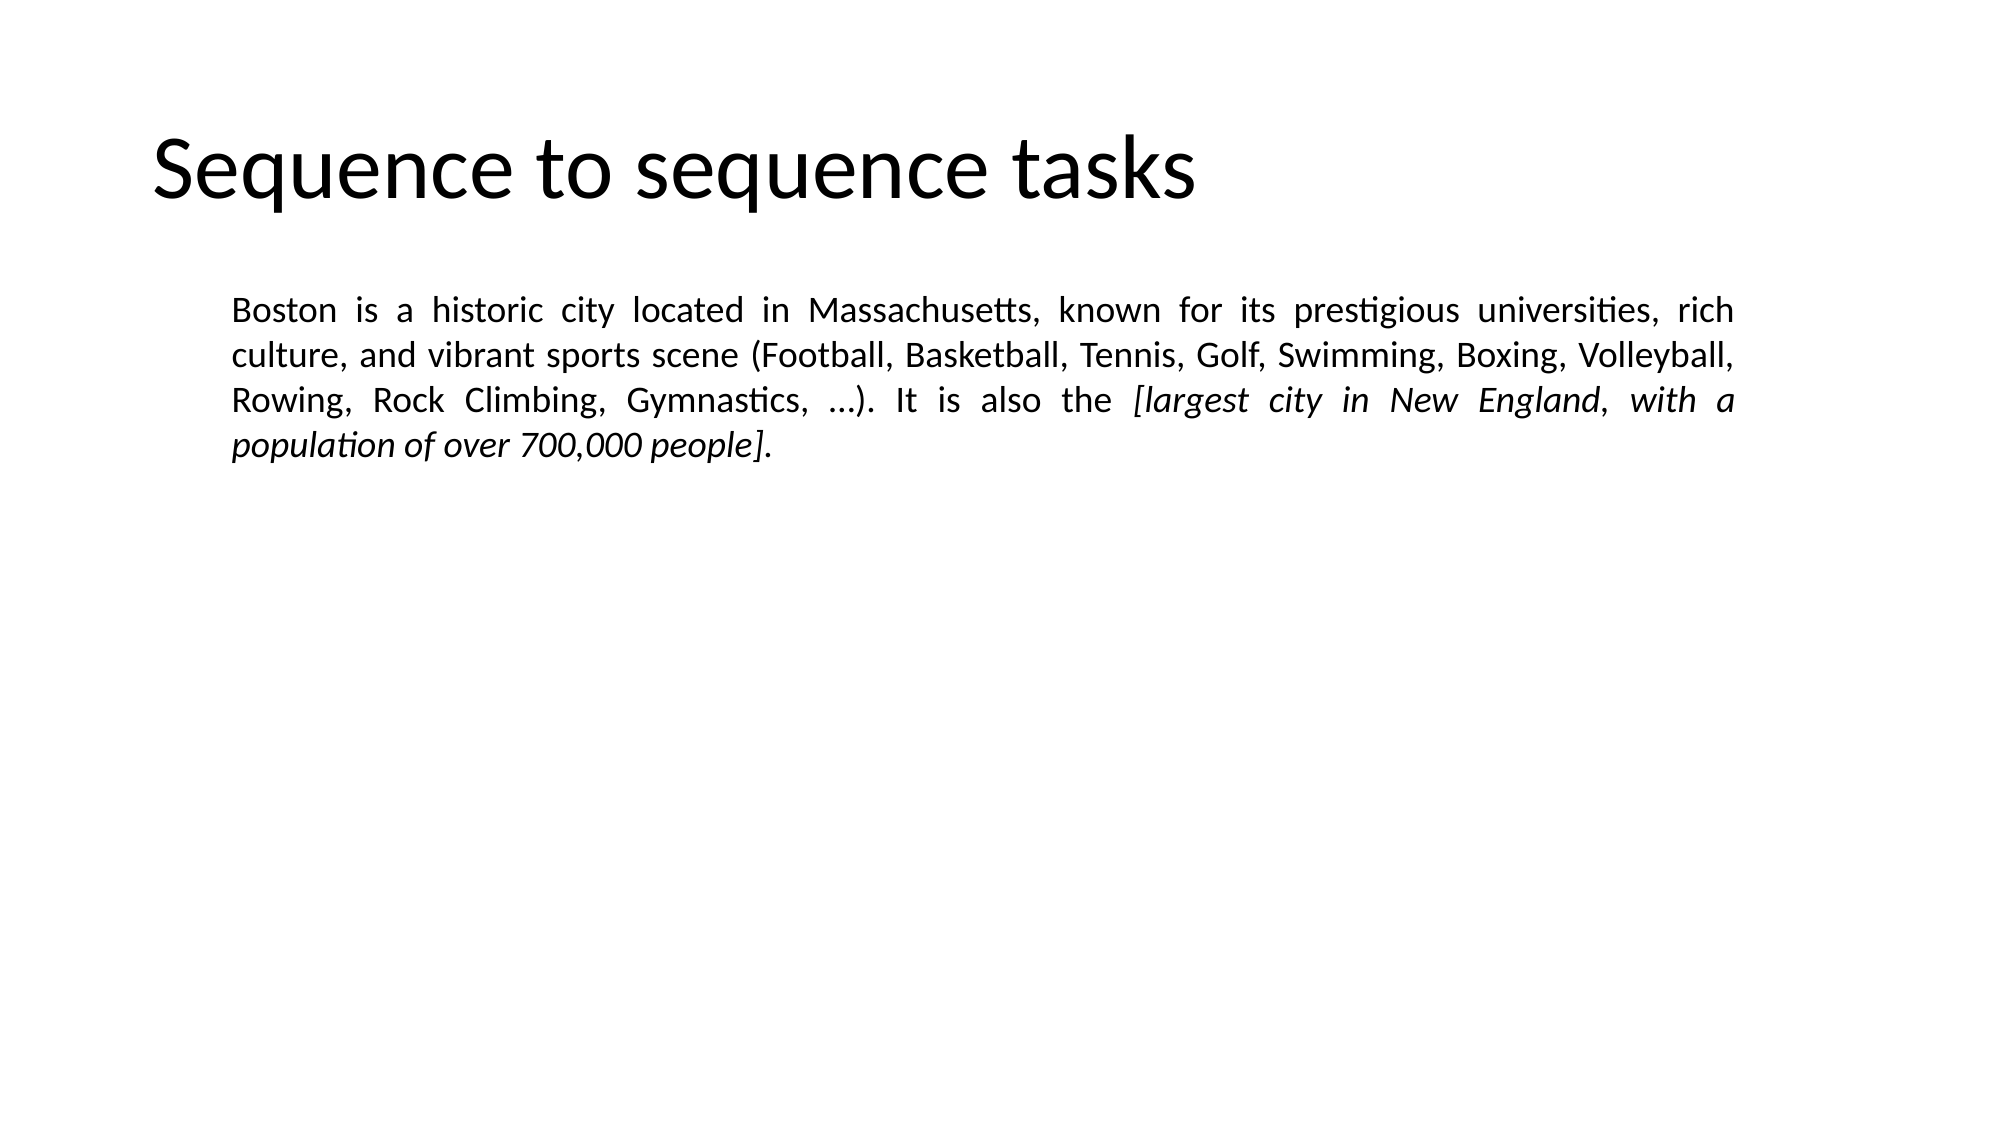

# Sequence to sequence tasks
Boston is a historic city located in Massachusetts, known for its prestigious universities, rich culture, and vibrant sports scene (Football, Basketball, Tennis, Golf, Swimming, Boxing, Volleyball, Rowing, Rock Climbing, Gymnastics, …). It is also the [largest city in New England, with a population of over 700,000 people].